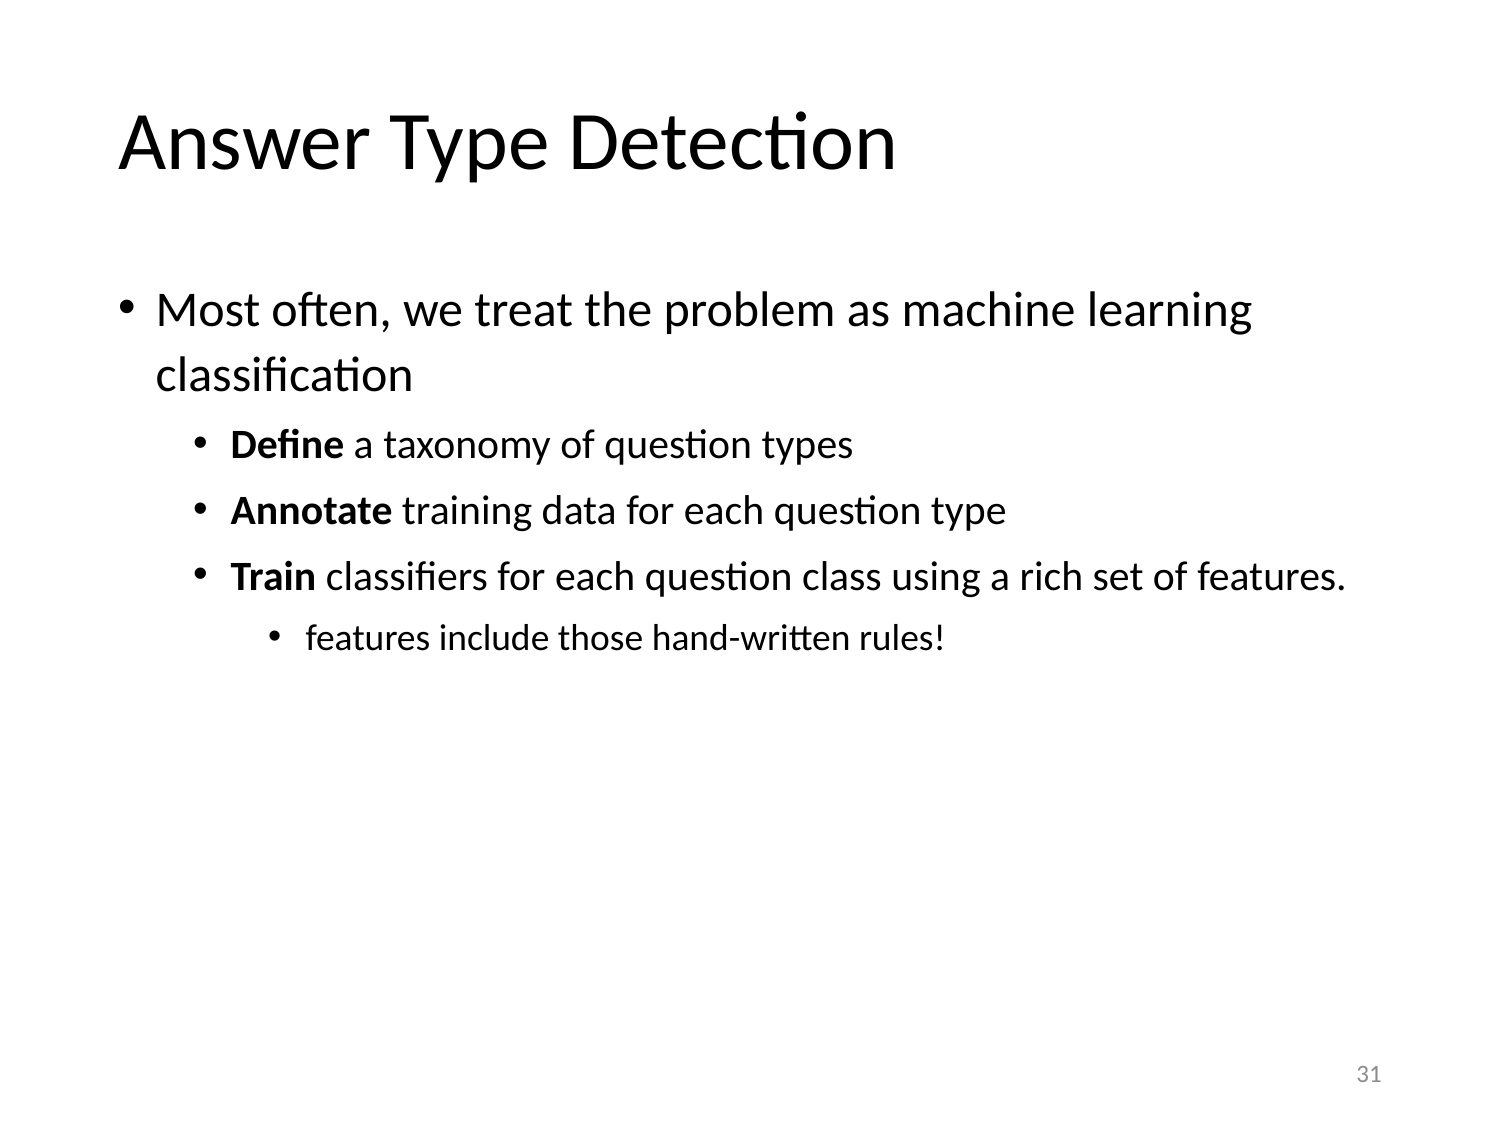

# Answer Type Detection
Most often, we treat the problem as machine learning classification
Define a taxonomy of question types
Annotate training data for each question type
Train classifiers for each question class using a rich set of features.
features include those hand-written rules!
31